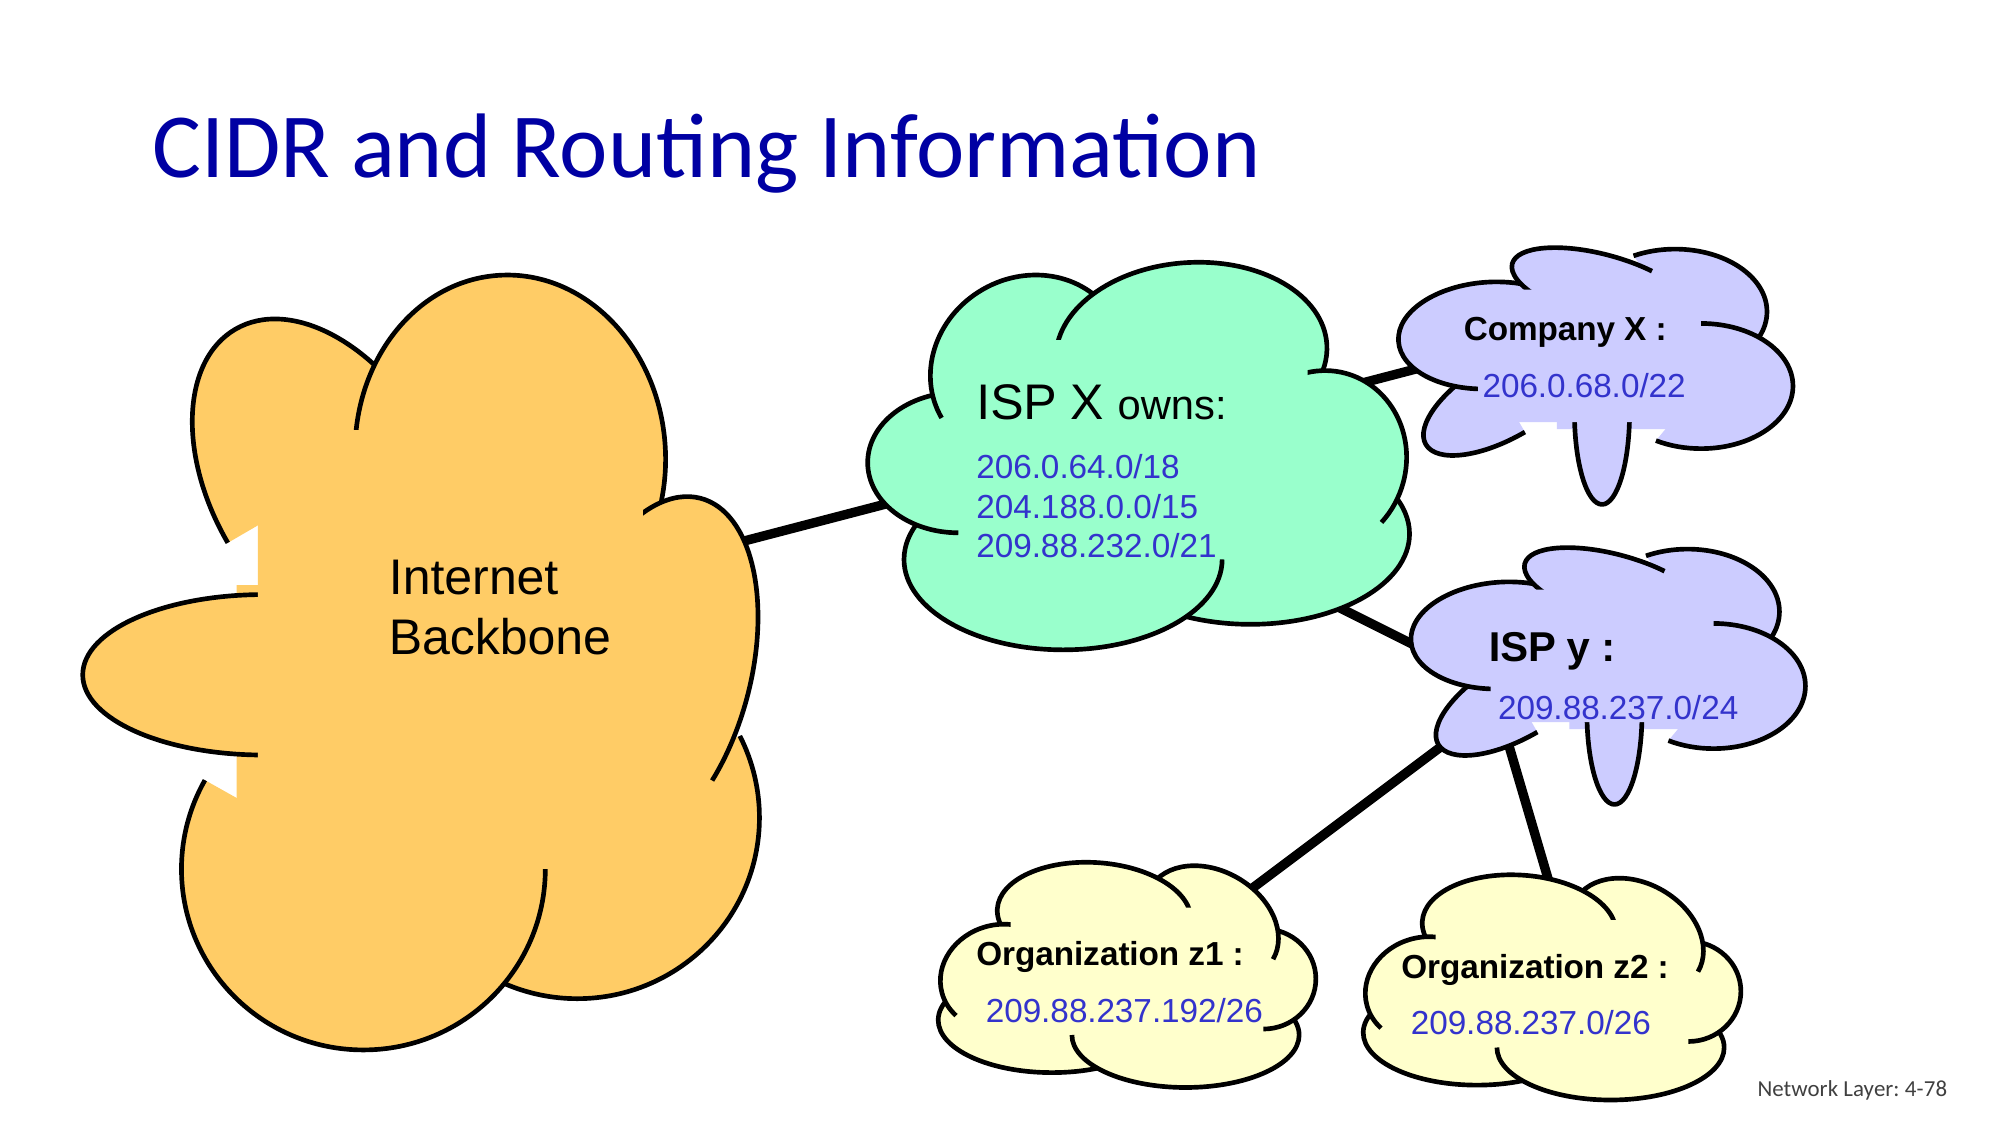

# CIDR and Routing Information

Company X :
  206.0.68.0/22

ISP X owns:
206.0.64.0/18
204.188.0.0/15
209.88.232.0/21

Internet Backbone

ISP y :
 209.88.237.0/24

Organization z1 :
 209.88.237.192/26
Organization z2 :
 209.88.237.0/26
Network Layer: 4-78